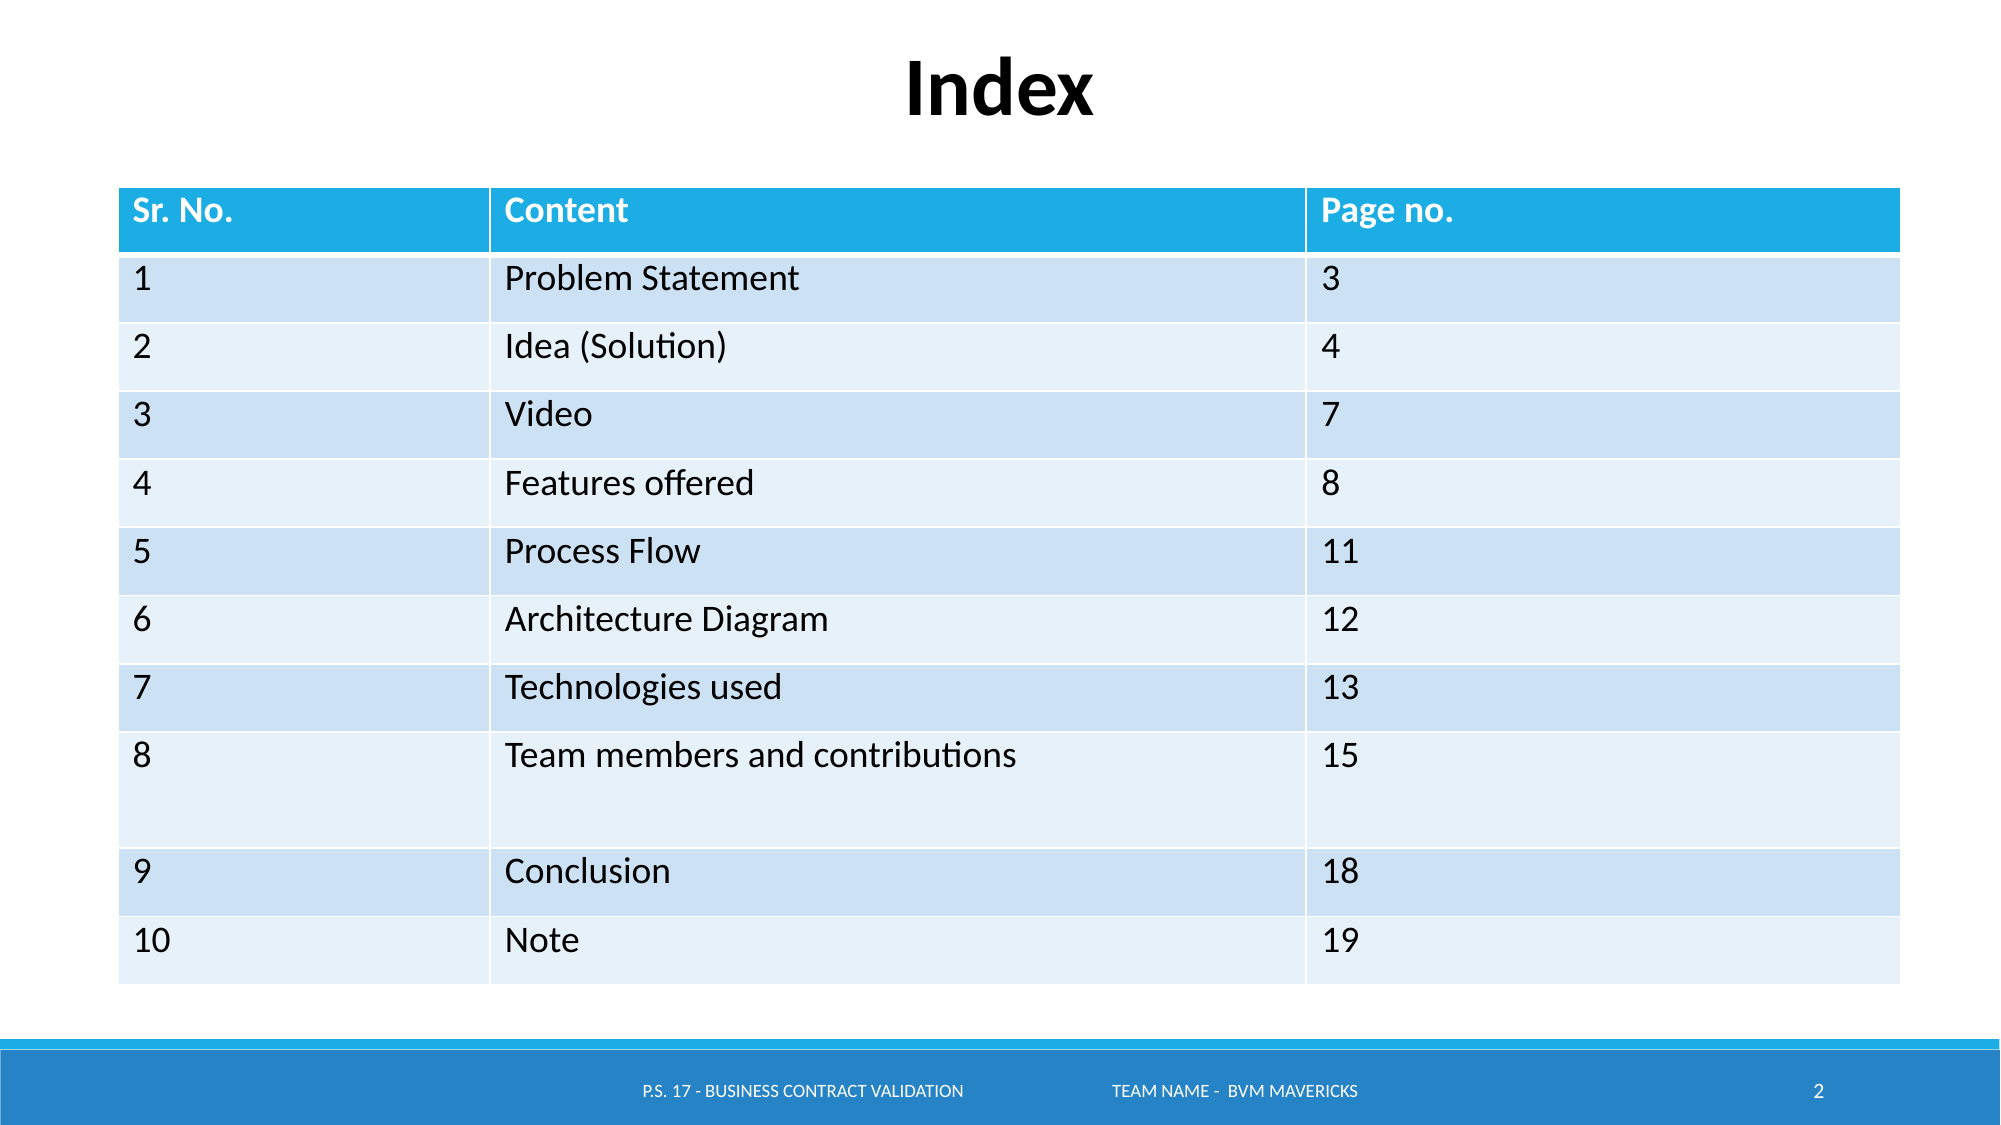

Index
| Sr. No. | Content | Page no. |
| --- | --- | --- |
| 1 | Problem Statement | 3 |
| 2 | Idea (Solution) | 4 |
| 3 | Video | 7 |
| 4 | Features offered | 8 |
| 5 | Process Flow | 11 |
| 6 | Architecture Diagram | 12 |
| 7 | Technologies used | 13 |
| 8 | Team members and contributions | 15 |
| 9 | Conclusion | 18 |
| 10 | Note | 19 |
P.S. 17 - Business Contract Validation                                   Team name -  BVM Mavericks
2